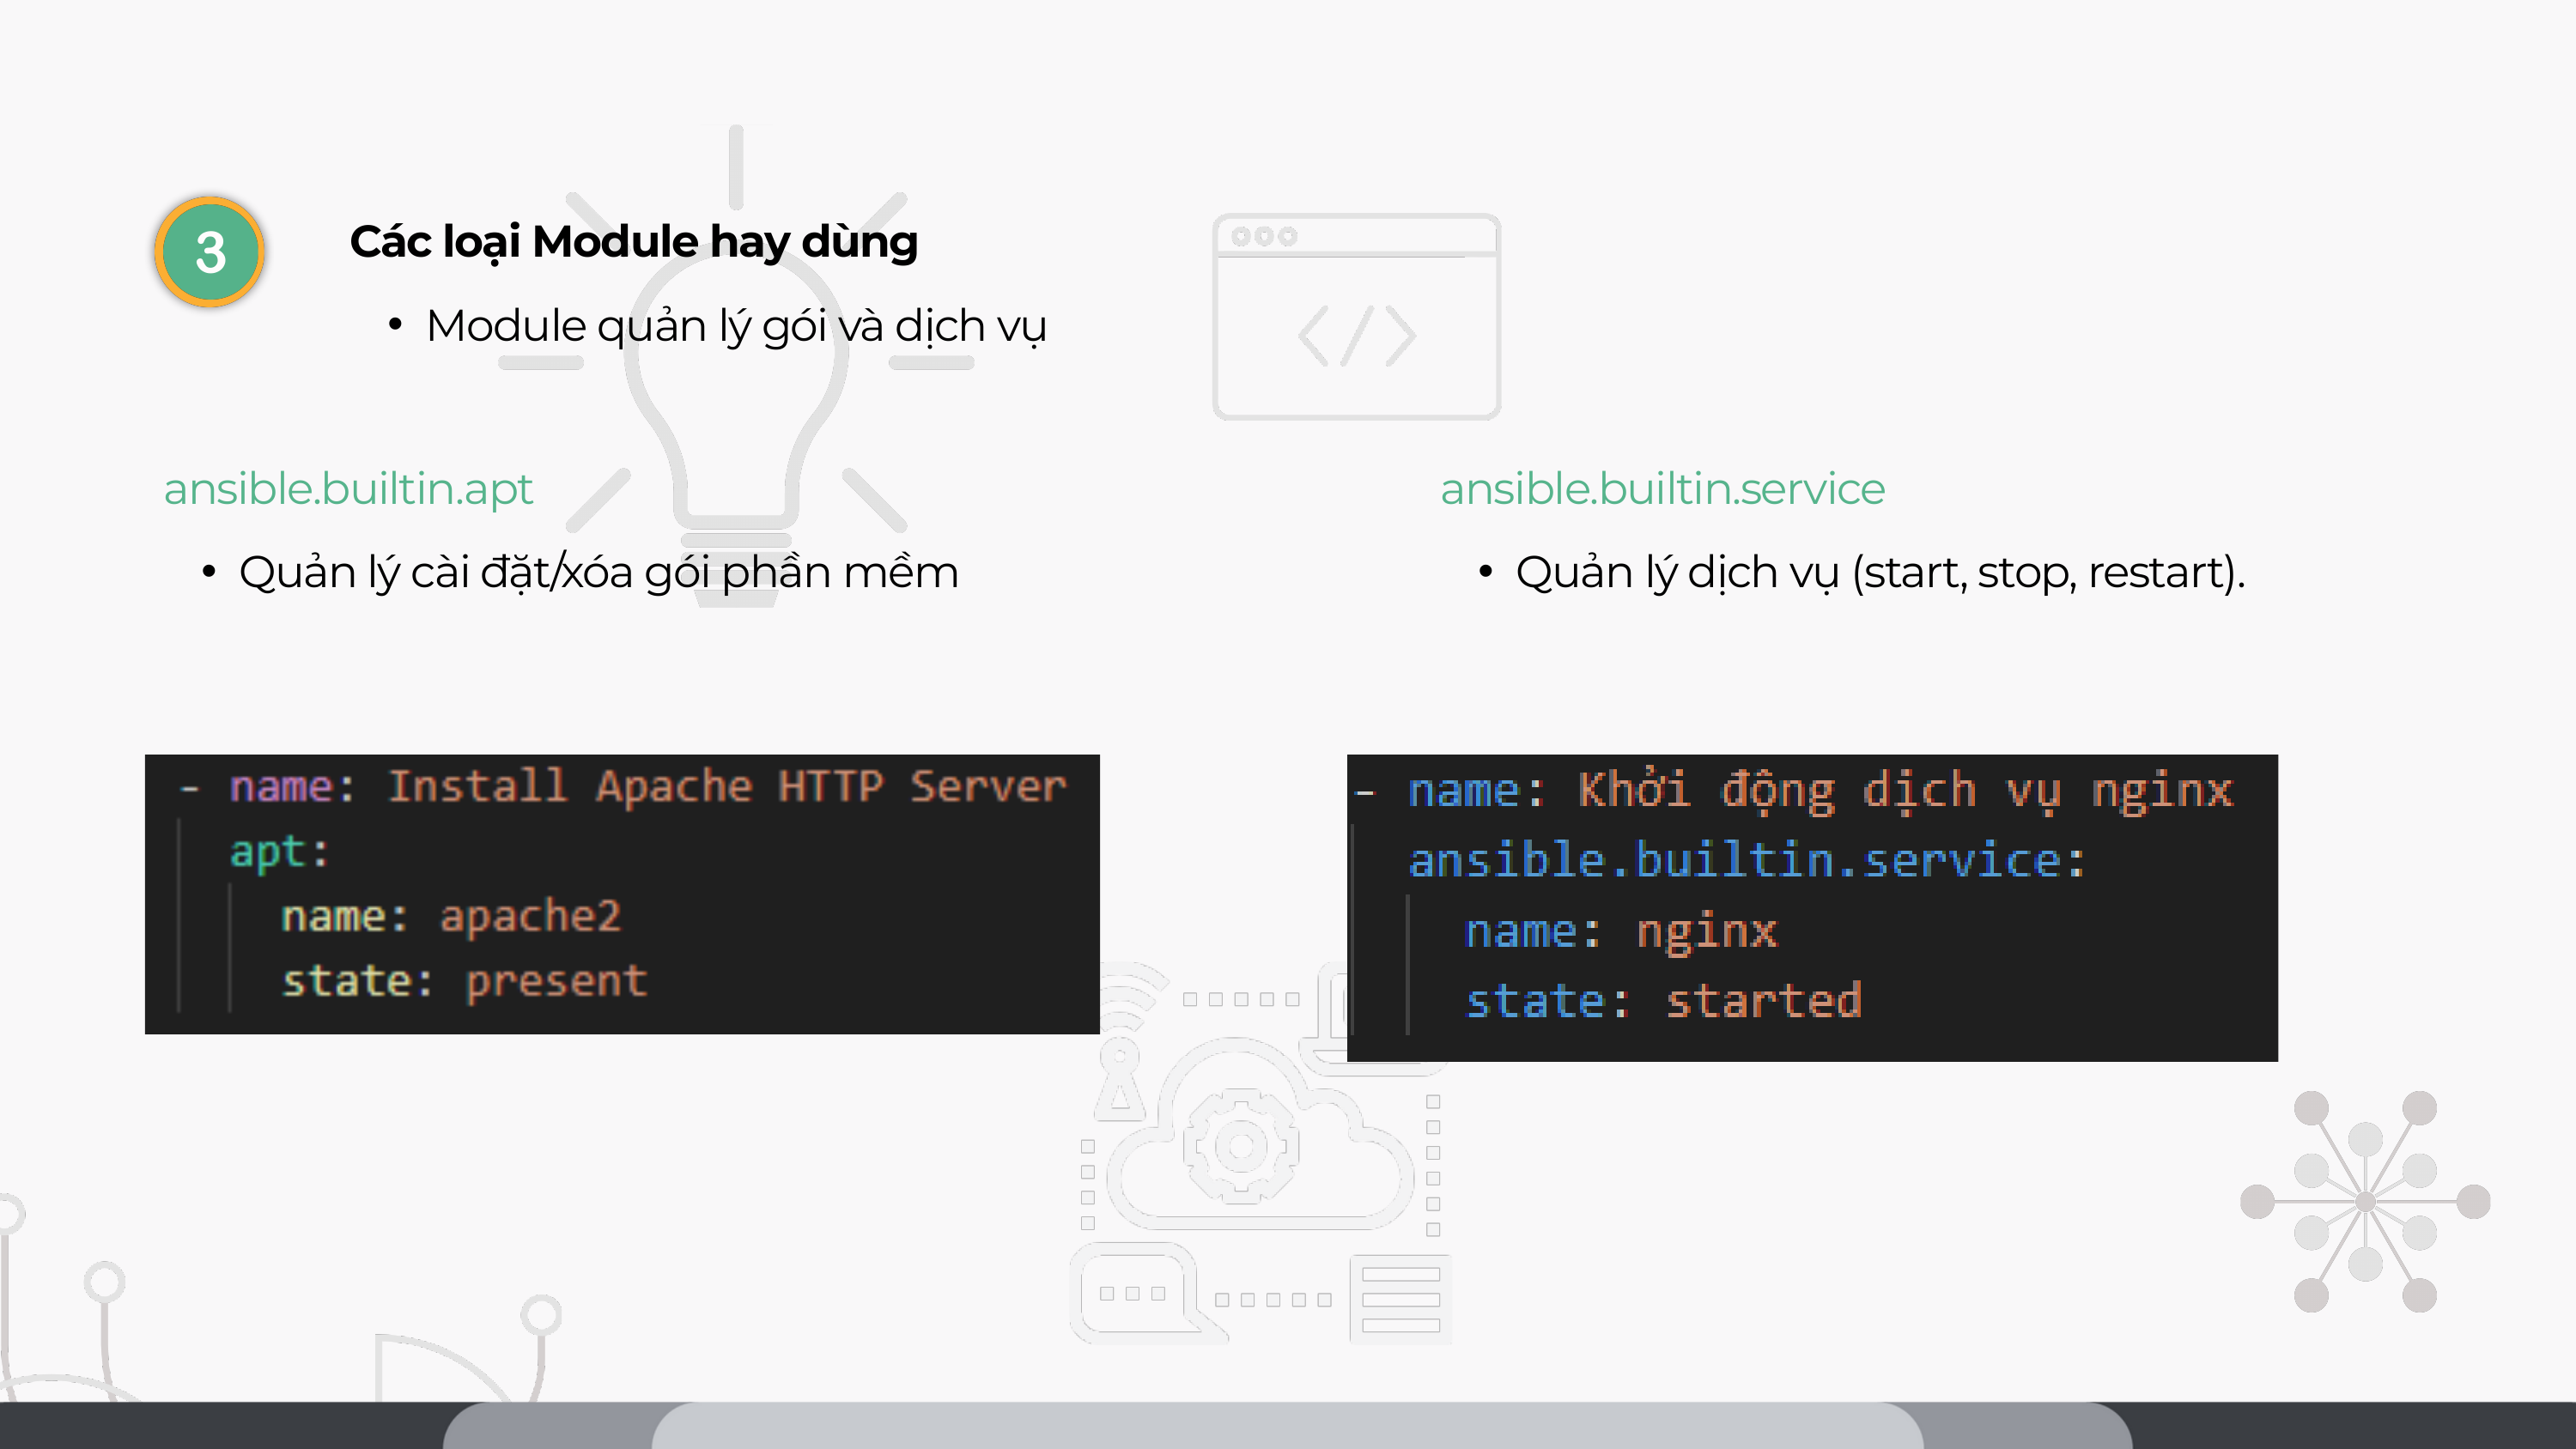

Các loại Module hay dùng
Module quản lý gói và dịch vụ

ansible.builtin.apt
Quản lý cài đặt/xóa gói phần mềm

ansible.builtin.service
Quản lý dịch vụ (start, stop, restart).